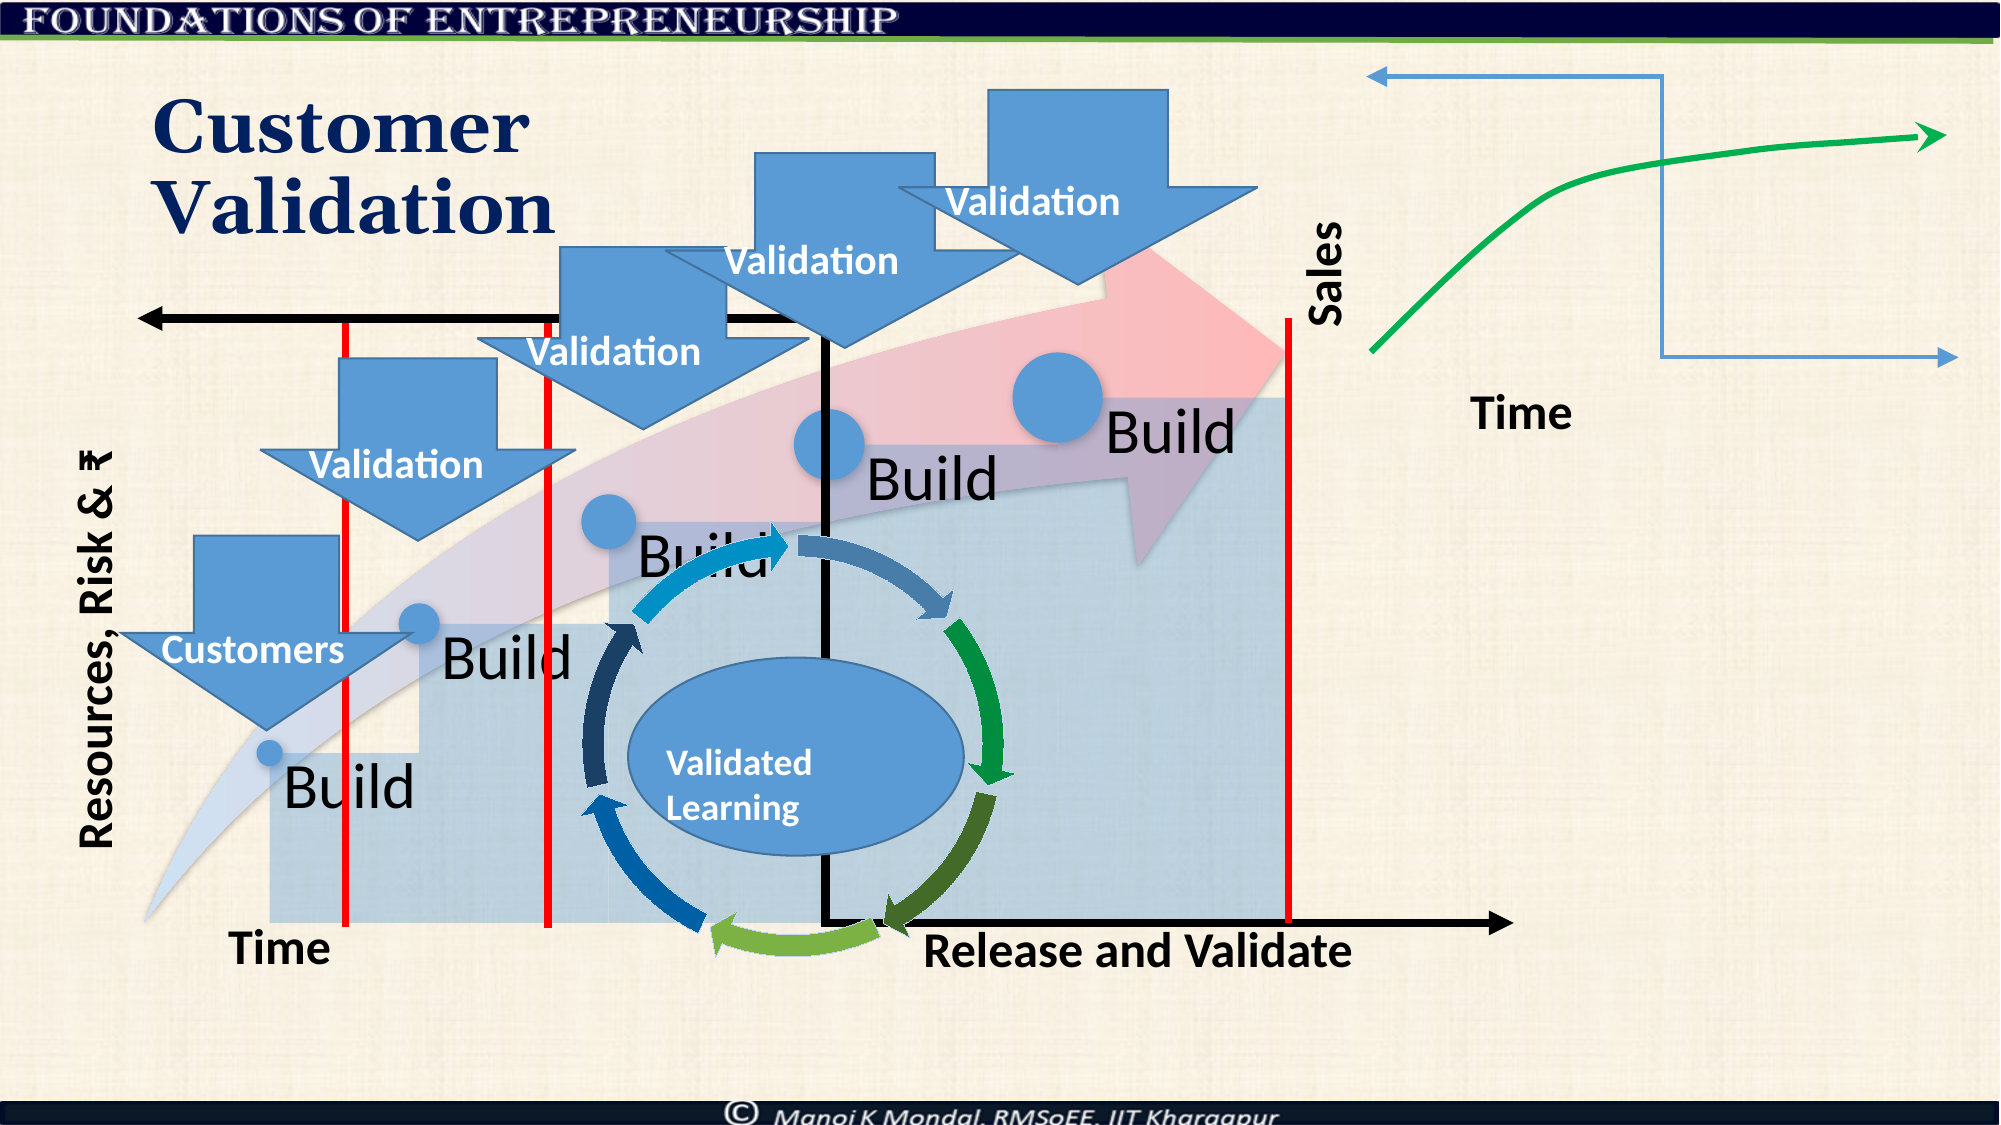

# Customer Validation

Validation

Validation

Validation

Validation

Customers

Sales
Build
Build
Build
Build
Build
Time
Resources, Risk & ₹

Validated Learning
Time
Release and Validate